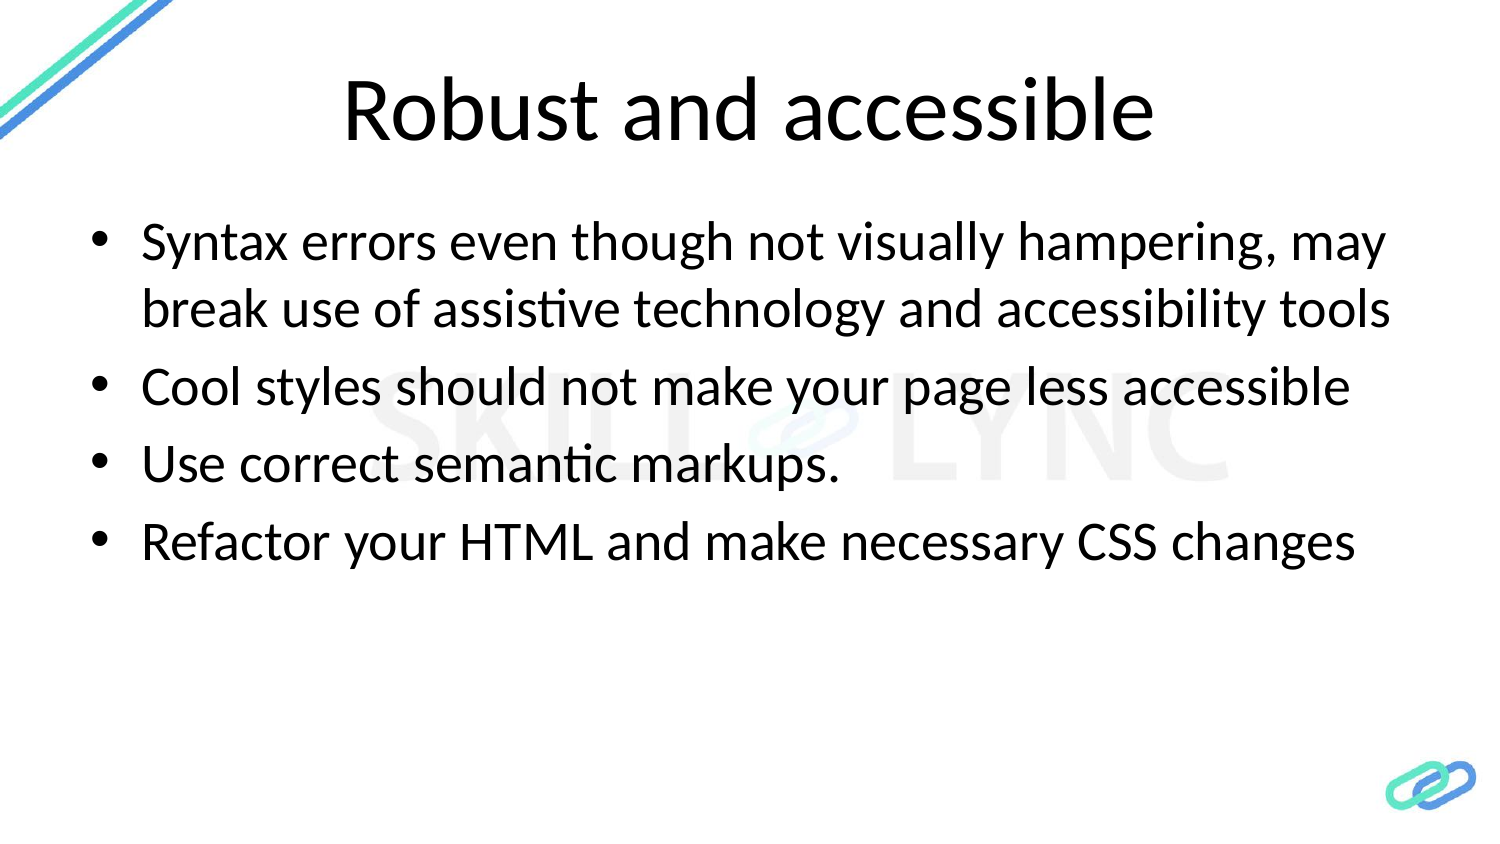

# Robust and accessible
Syntax errors even though not visually hampering, may break use of assistive technology and accessibility tools
Cool styles should not make your page less accessible
Use correct semantic markups.
Refactor your HTML and make necessary CSS changes